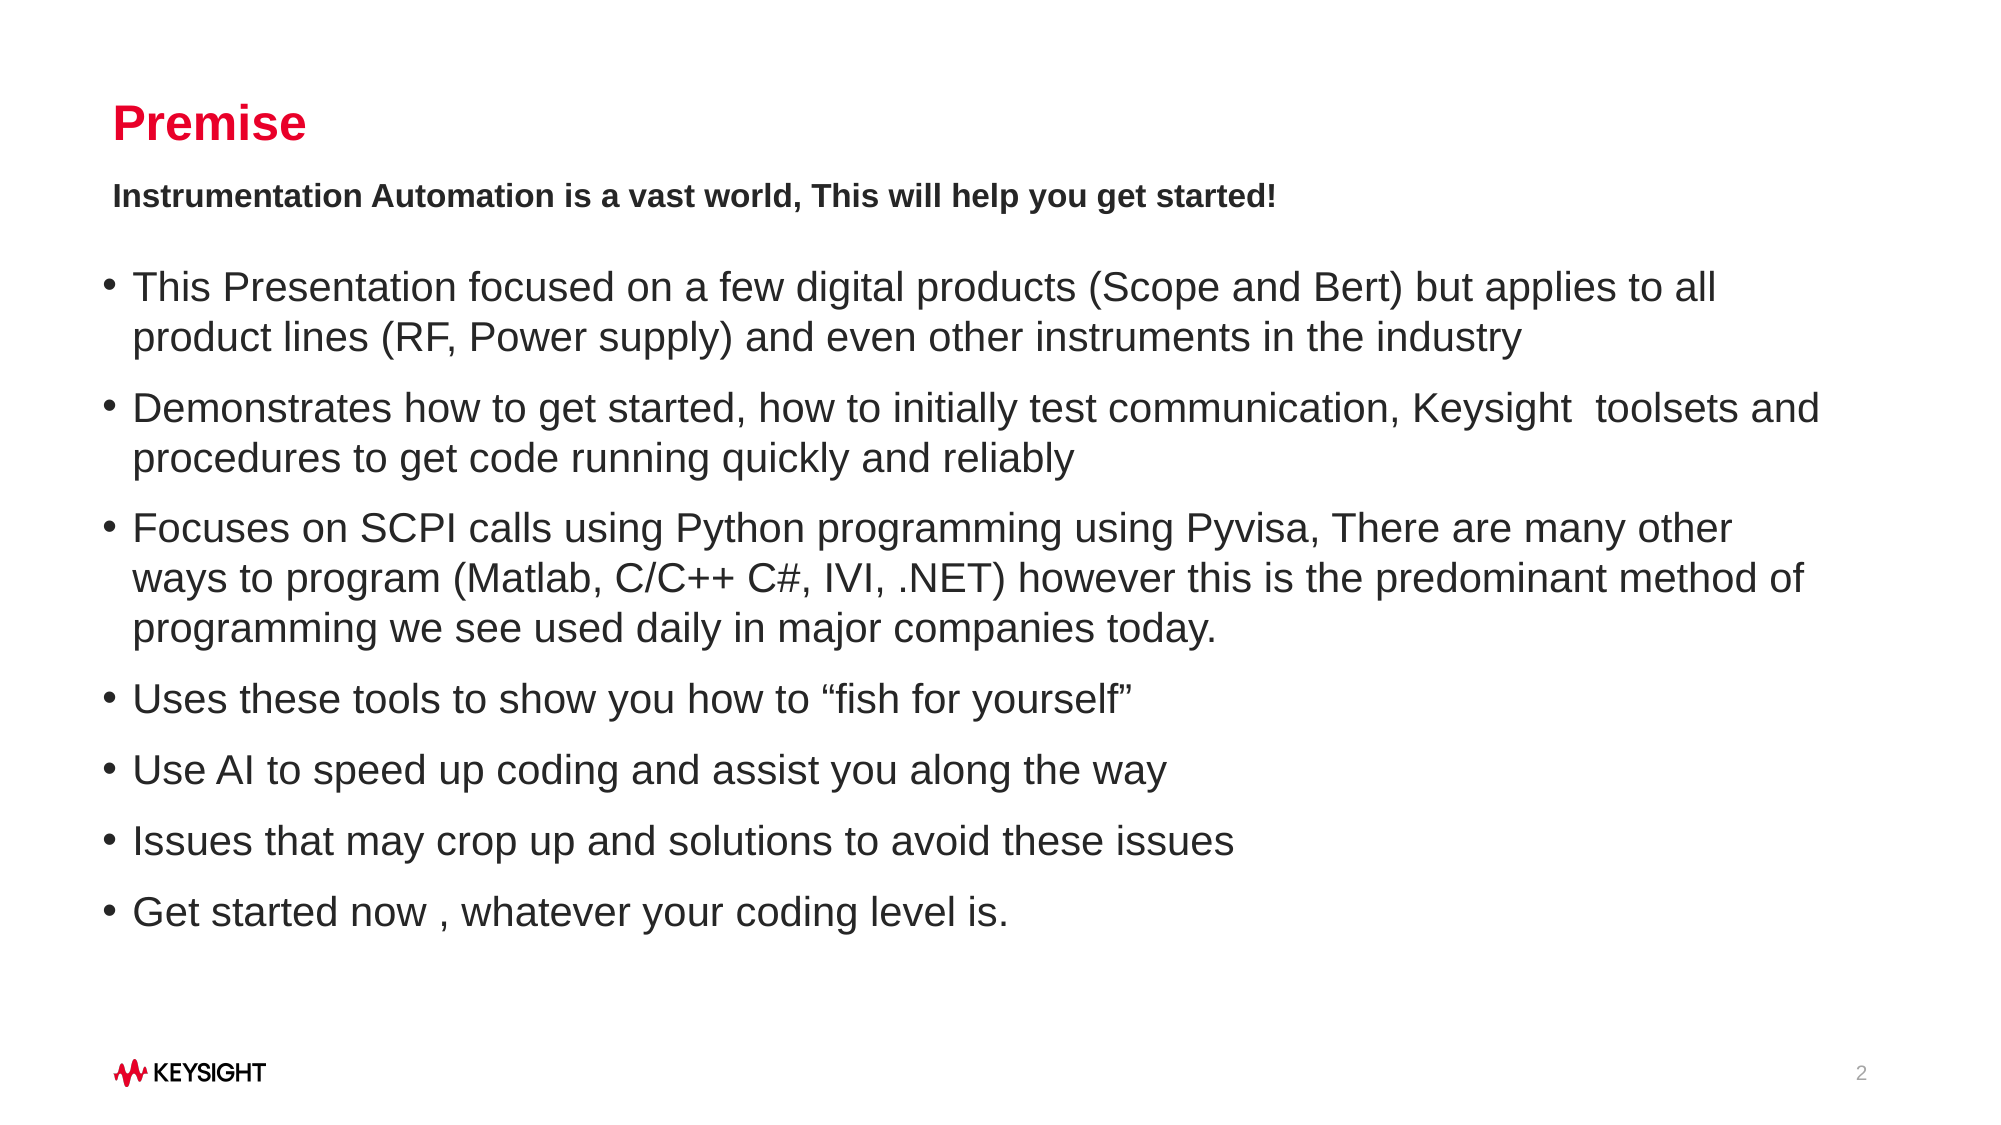

# Premise
Instrumentation Automation is a vast world, This will help you get started!

This Presentation focused on a few digital products (Scope and Bert) but applies to all product lines (RF, Power supply) and even other instruments in the industry
Demonstrates how to get started, how to initially test communication, Keysight  toolsets and procedures to get code running quickly and reliably
Focuses on SCPI calls using Python programming using Pyvisa, There are many other ways to program (Matlab, C/C++ C#, IVI, .NET) however this is the predominant method of programming we see used daily in major companies today.
Uses these tools to show you how to “fish for yourself”
Use AI to speed up coding and assist you along the way
Issues that may crop up and solutions to avoid these issues
Get started now , whatever your coding level is.